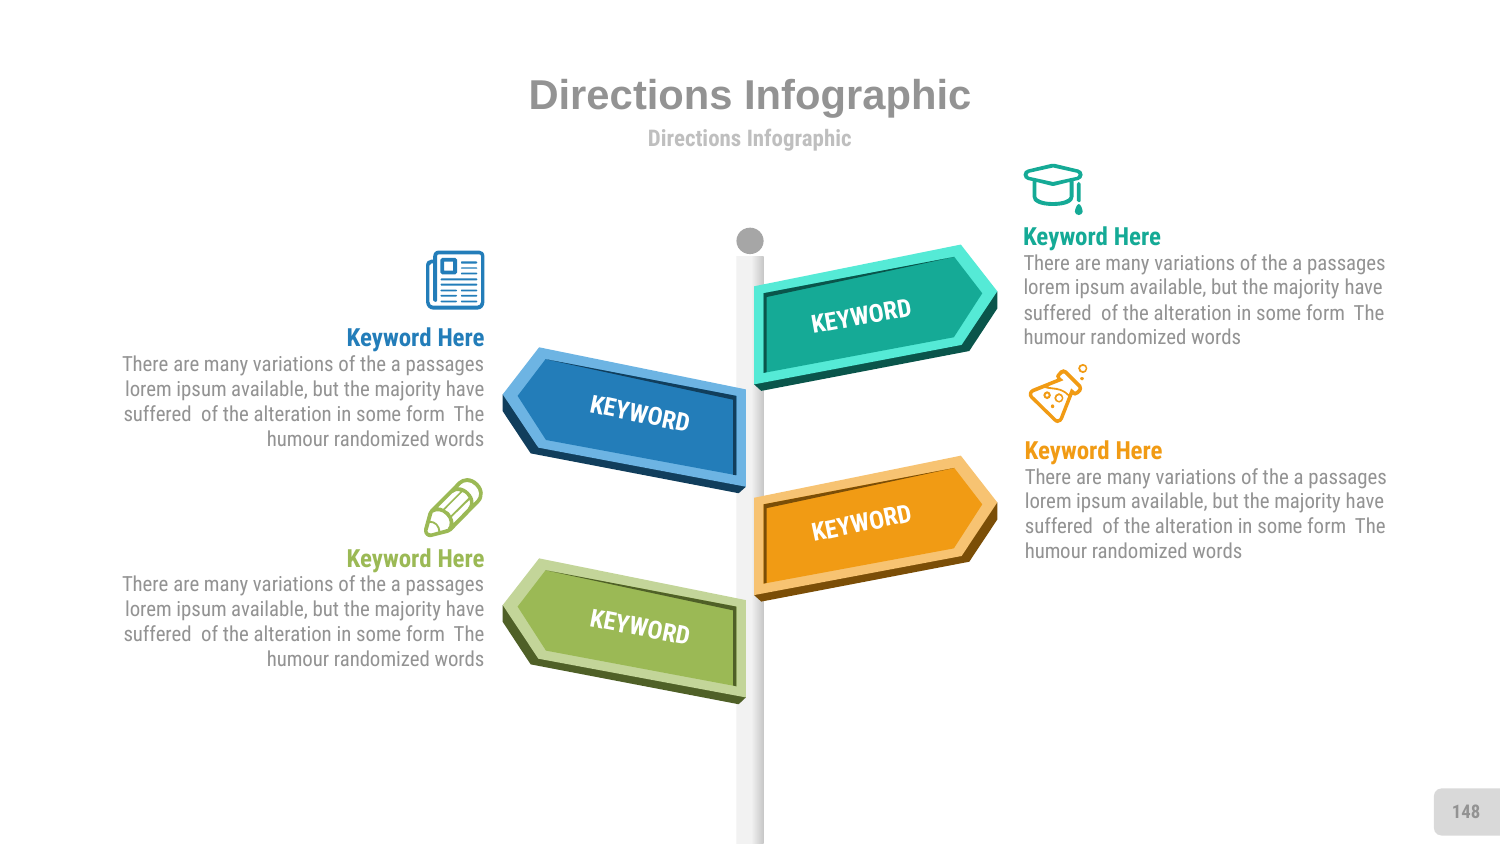

# Directions Infographic
Directions Infographic

Keyword Here
There are many variations of the a passages lorem ipsum available, but the majority have suffered  of the alteration in some form  The humour randomized words

KEYWORD

Keyword Here
There are many variations of the a passages lorem ipsum available, but the majority have suffered  of the alteration in some form  The humour randomized words

KEYWORD

Keyword Here
There are many variations of the a passages lorem ipsum available, but the majority have suffered  of the alteration in some form  The humour randomized words

KEYWORD

Keyword Here
There are many variations of the a passages lorem ipsum available, but the majority have suffered  of the alteration in some form  The humour randomized words

KEYWORD
148